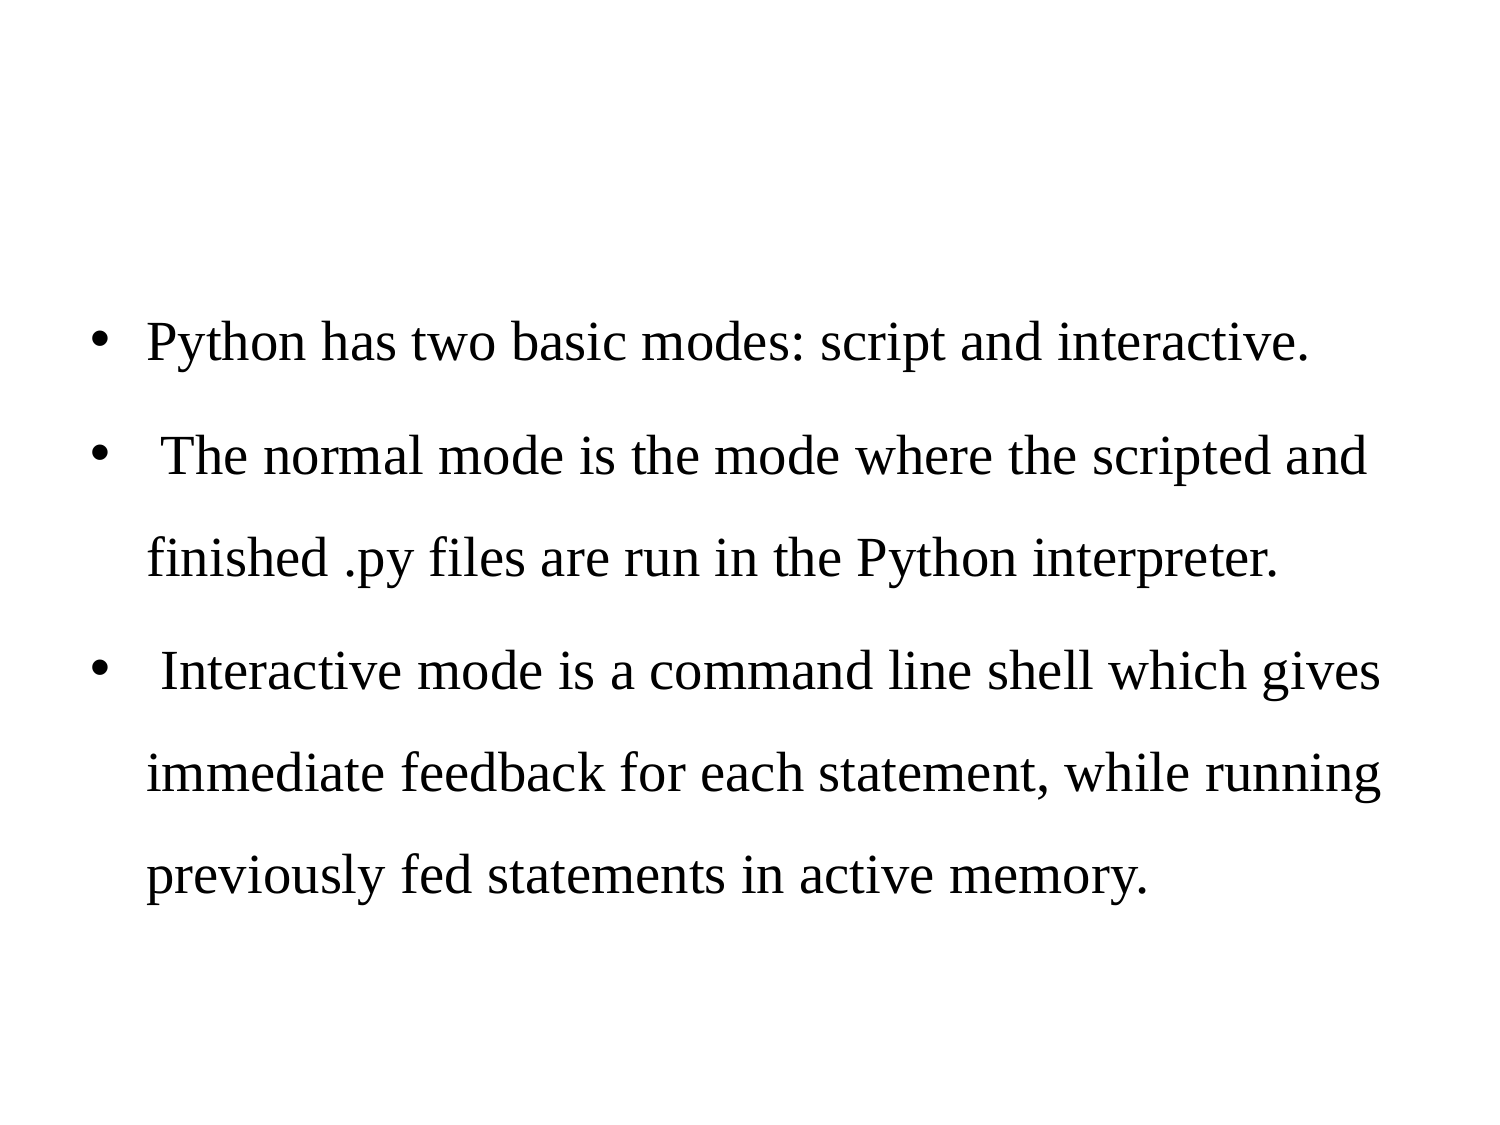

Python has two basic modes: script and interactive.
 The normal mode is the mode where the scripted and finished .py files are run in the Python interpreter.
 Interactive mode is a command line shell which gives immediate feedback for each statement, while running previously fed statements in active memory.